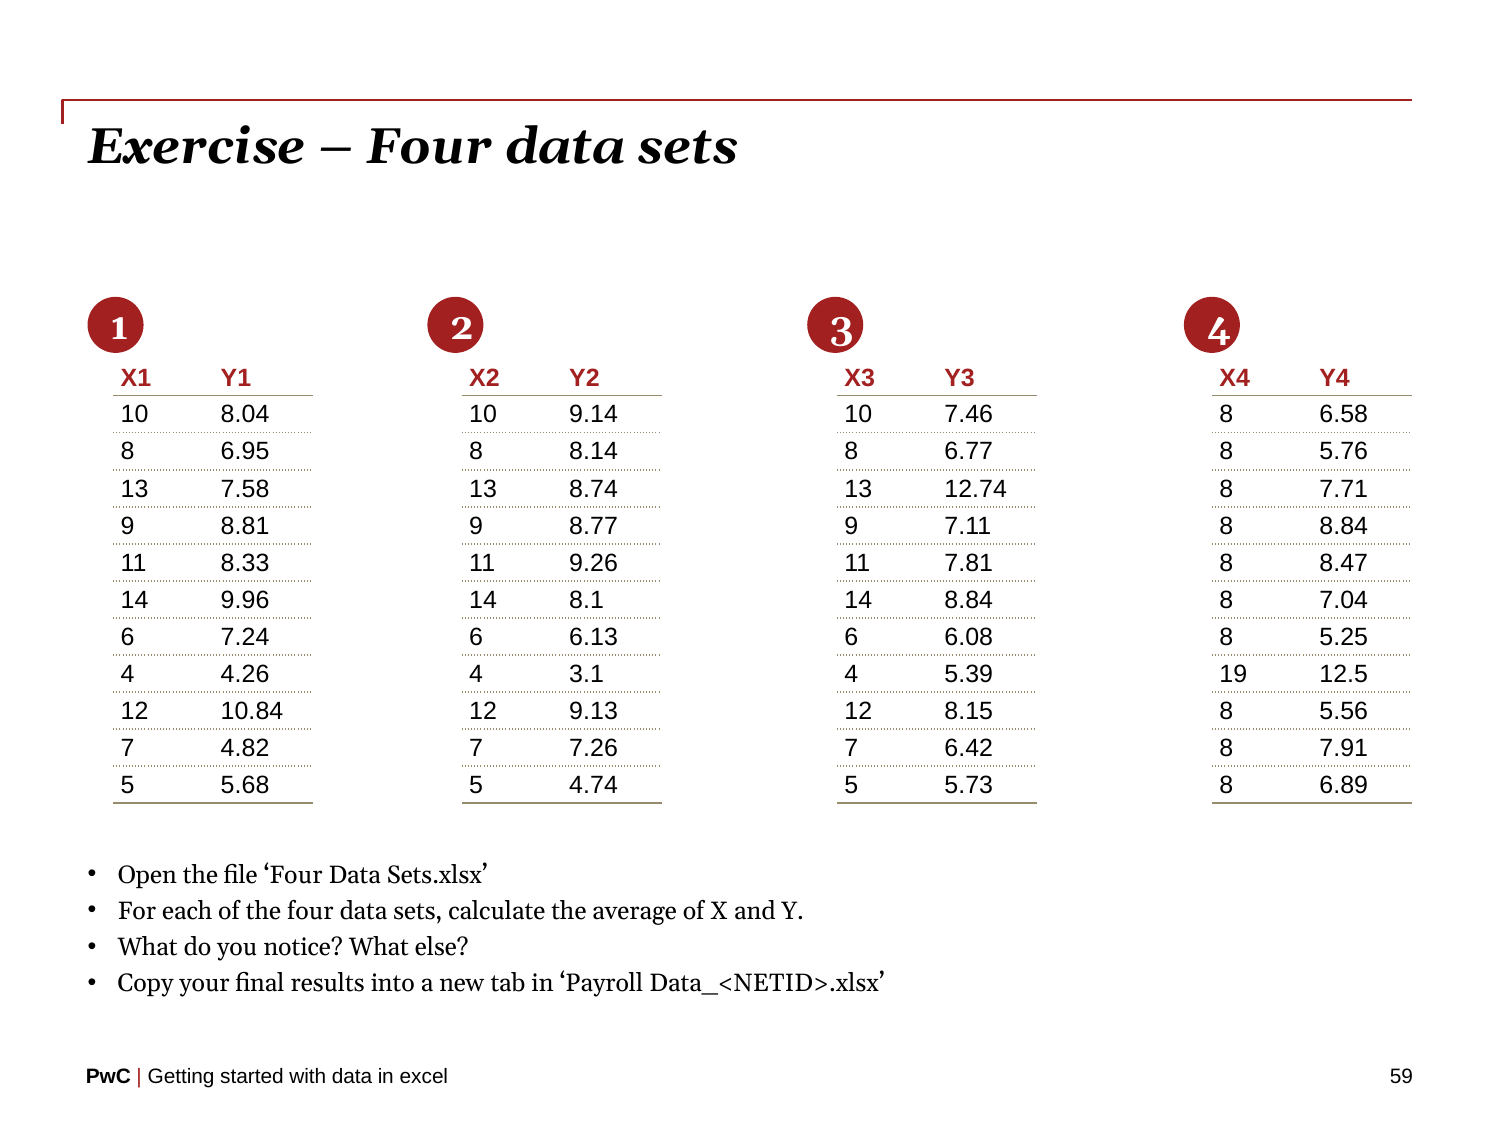

# Exercise – Four data sets
1
2
3
4
| X1 | Y1 |
| --- | --- |
| 10 | 8.04 |
| 8 | 6.95 |
| 13 | 7.58 |
| 9 | 8.81 |
| 11 | 8.33 |
| 14 | 9.96 |
| 6 | 7.24 |
| 4 | 4.26 |
| 12 | 10.84 |
| 7 | 4.82 |
| 5 | 5.68 |
| X2 | Y2 |
| --- | --- |
| 10 | 9.14 |
| 8 | 8.14 |
| 13 | 8.74 |
| 9 | 8.77 |
| 11 | 9.26 |
| 14 | 8.1 |
| 6 | 6.13 |
| 4 | 3.1 |
| 12 | 9.13 |
| 7 | 7.26 |
| 5 | 4.74 |
| X3 | Y3 |
| --- | --- |
| 10 | 7.46 |
| 8 | 6.77 |
| 13 | 12.74 |
| 9 | 7.11 |
| 11 | 7.81 |
| 14 | 8.84 |
| 6 | 6.08 |
| 4 | 5.39 |
| 12 | 8.15 |
| 7 | 6.42 |
| 5 | 5.73 |
| X4 | Y4 |
| --- | --- |
| 8 | 6.58 |
| 8 | 5.76 |
| 8 | 7.71 |
| 8 | 8.84 |
| 8 | 8.47 |
| 8 | 7.04 |
| 8 | 5.25 |
| 19 | 12.5 |
| 8 | 5.56 |
| 8 | 7.91 |
| 8 | 6.89 |
Open the file ‘Four Data Sets.xlsx’
For each of the four data sets, calculate the average of X and Y.
What do you notice? What else?
Copy your final results into a new tab in ‘Payroll Data_<NETID>.xlsx’
59